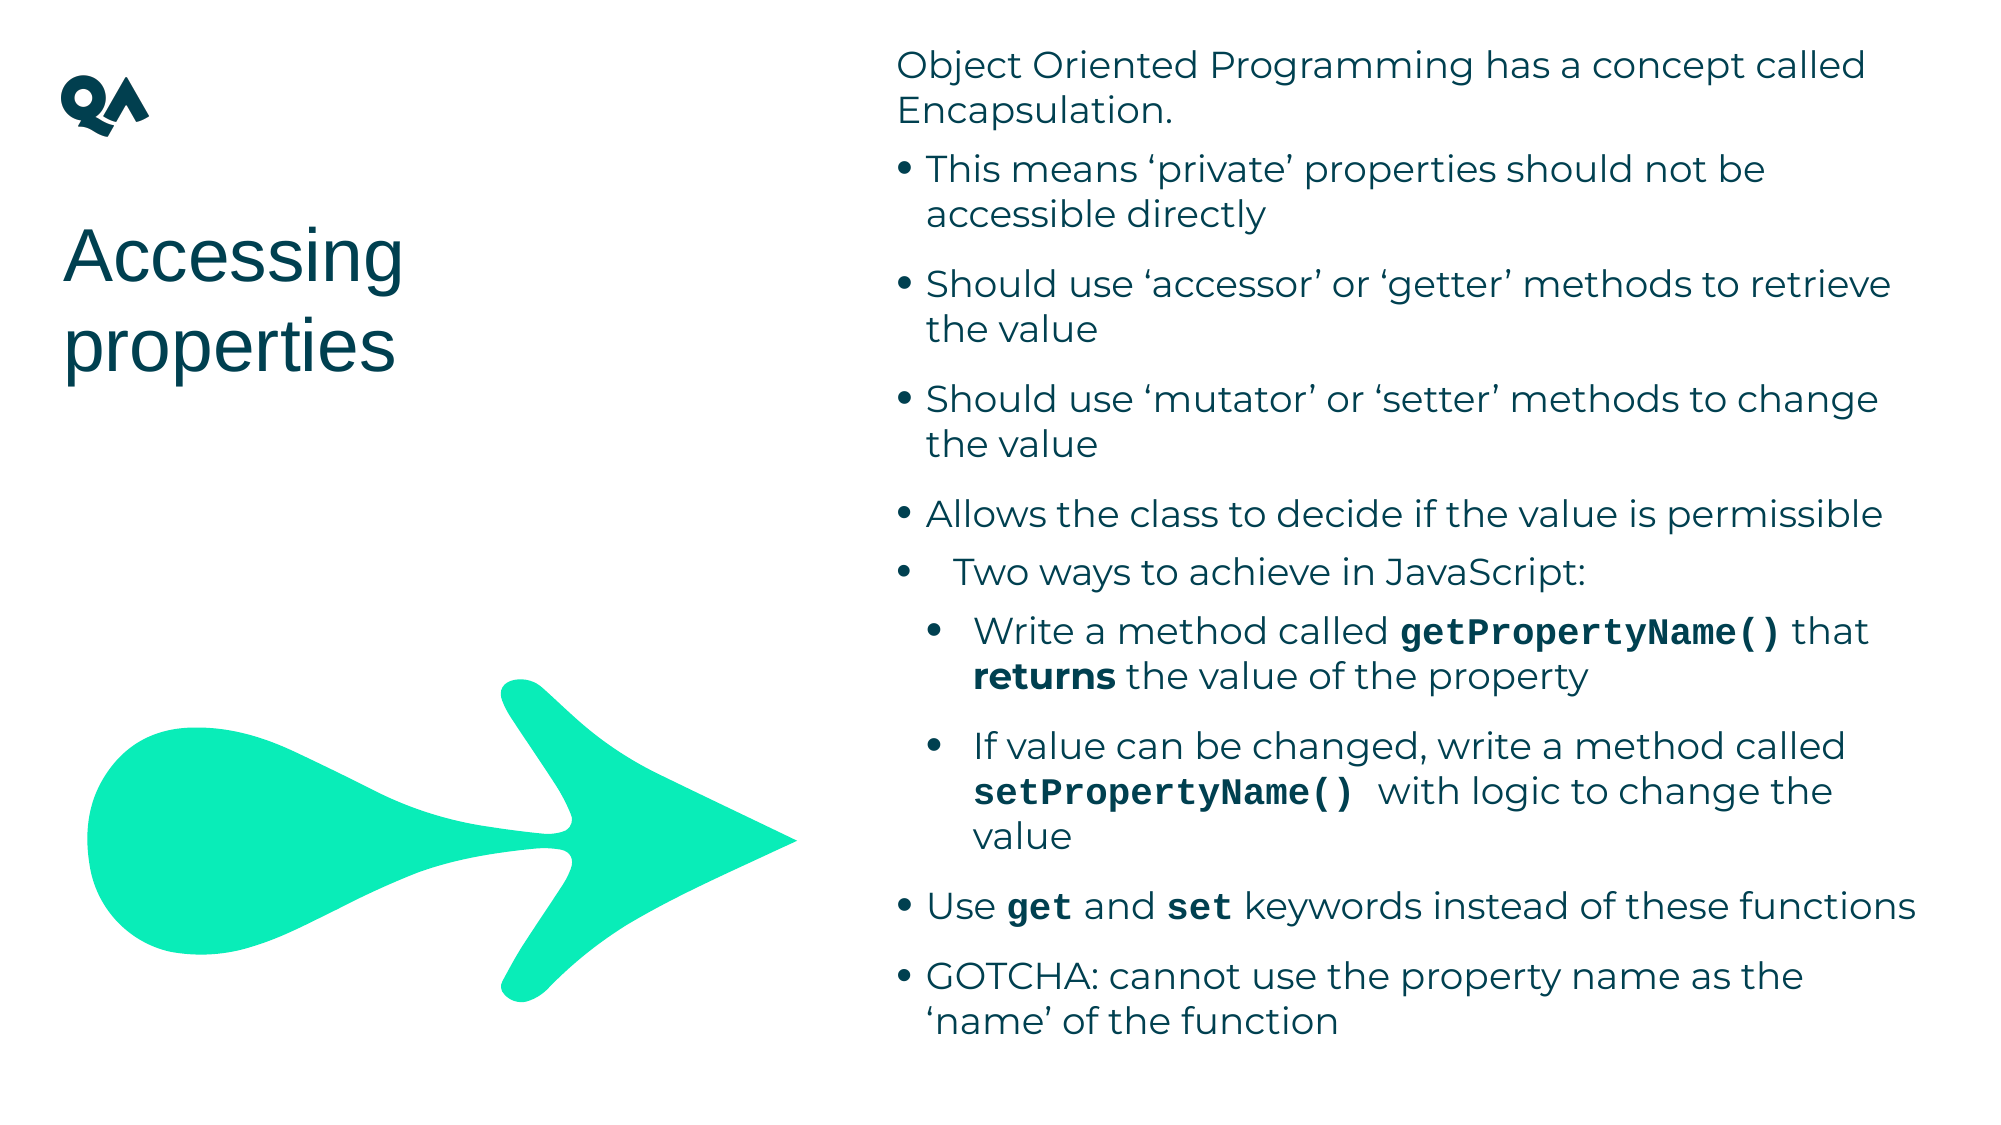

Object Oriented Programming has a concept called Encapsulation.
This means ‘private’ properties should not be accessible directly
Should use ‘accessor’ or ‘getter’ methods to retrieve the value
Should use ‘mutator’ or ‘setter’ methods to change the value
Allows the class to decide if the value is permissible
 Two ways to achieve in JavaScript:
Write a method called getPropertyName() that returns the value of the property
If value can be changed, write a method called setPropertyName() with logic to change the value
Use get and set keywords instead of these functions
GOTCHA: cannot use the property name as the ‘name’ of the function

Accessing properties